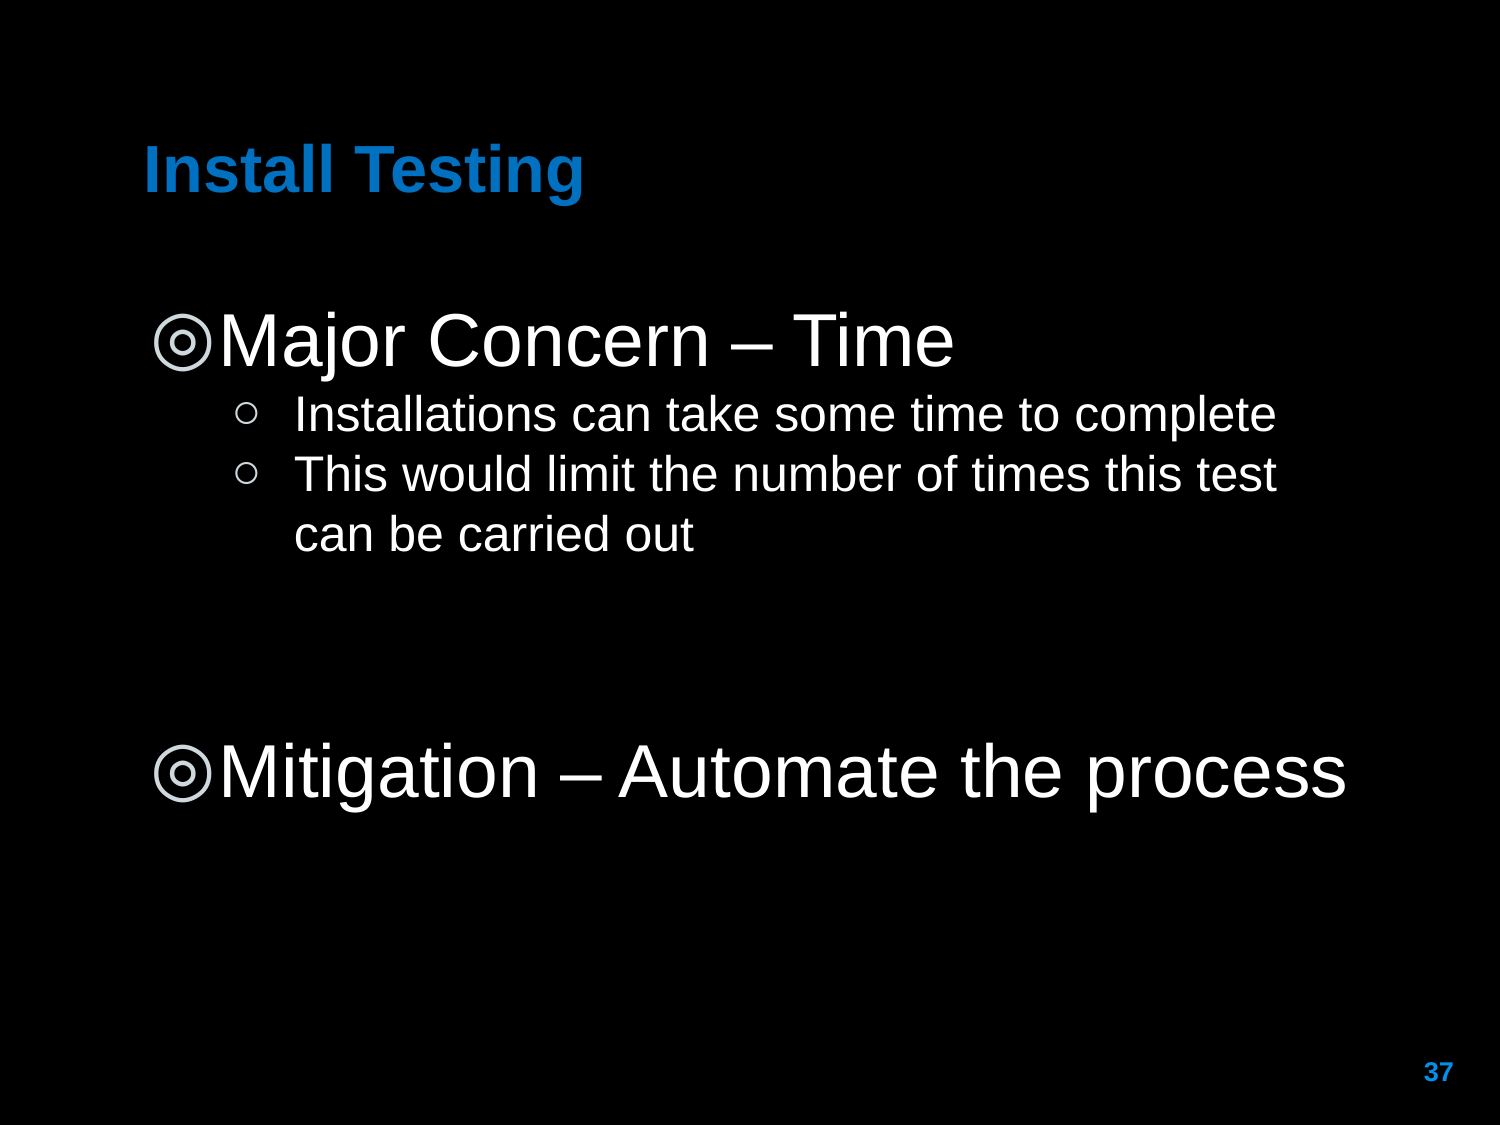

# Install Testing
Major Concern – Time
Installations can take some time to complete
This would limit the number of times this test can be carried out

Mitigation – Automate the process

37